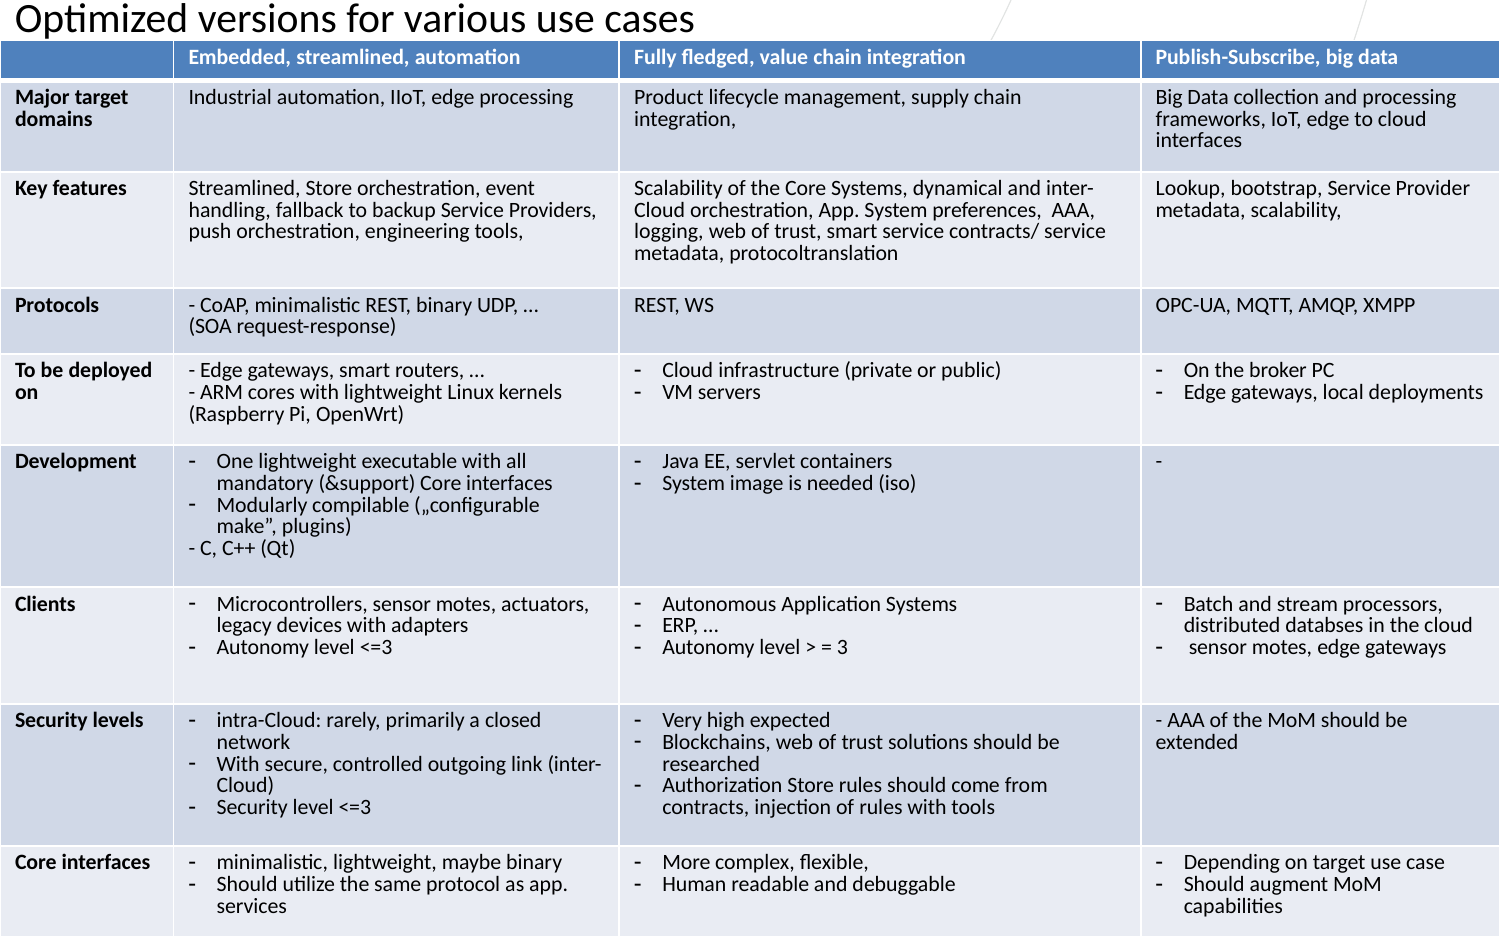

# Optimized versions for various use cases
49
|  | Embedded, streamlined, automation | Fully fledged, value chain integration | Publish-Subscribe, big data |
| --- | --- | --- | --- |
| Major target domains | Industrial automation, IIoT, edge processing | Product lifecycle management, supply chain integration, | Big Data collection and processing frameworks, IoT, edge to cloud interfaces |
| Key features | Streamlined, Store orchestration, event handling, fallback to backup Service Providers, push orchestration, engineering tools, | Scalability of the Core Systems, dynamical and inter-Cloud orchestration, App. System preferences, AAA, logging, web of trust, smart service contracts/ service metadata, protocoltranslation | Lookup, bootstrap, Service Provider metadata, scalability, |
| Protocols | - CoAP, minimalistic REST, binary UDP, … (SOA request-response) | REST, WS | OPC-UA, MQTT, AMQP, XMPP |
| To be deployed on | - Edge gateways, smart routers, … - ARM cores with lightweight Linux kernels (Raspberry Pi, OpenWrt) | Cloud infrastructure (private or public) VM servers | On the broker PC Edge gateways, local deployments |
| Development | One lightweight executable with all mandatory (&support) Core interfaces Modularly compilable („configurable make”, plugins) - C, C++ (Qt) | Java EE, servlet containers System image is needed (iso) | - |
| Clients | Microcontrollers, sensor motes, actuators, legacy devices with adapters Autonomy level <=3 | Autonomous Application Systems ERP, … Autonomy level > = 3 | Batch and stream processors, distributed databses in the cloud sensor motes, edge gateways |
| Security levels | intra-Cloud: rarely, primarily a closed network With secure, controlled outgoing link (inter-Cloud) Security level <=3 | Very high expected Blockchains, web of trust solutions should be researched Authorization Store rules should come from contracts, injection of rules with tools | - AAA of the MoM should be extended |
| Core interfaces | minimalistic, lightweight, maybe binary Should utilize the same protocol as app. services | More complex, flexible, Human readable and debuggable | Depending on target use case Should augment MoM capabilities |